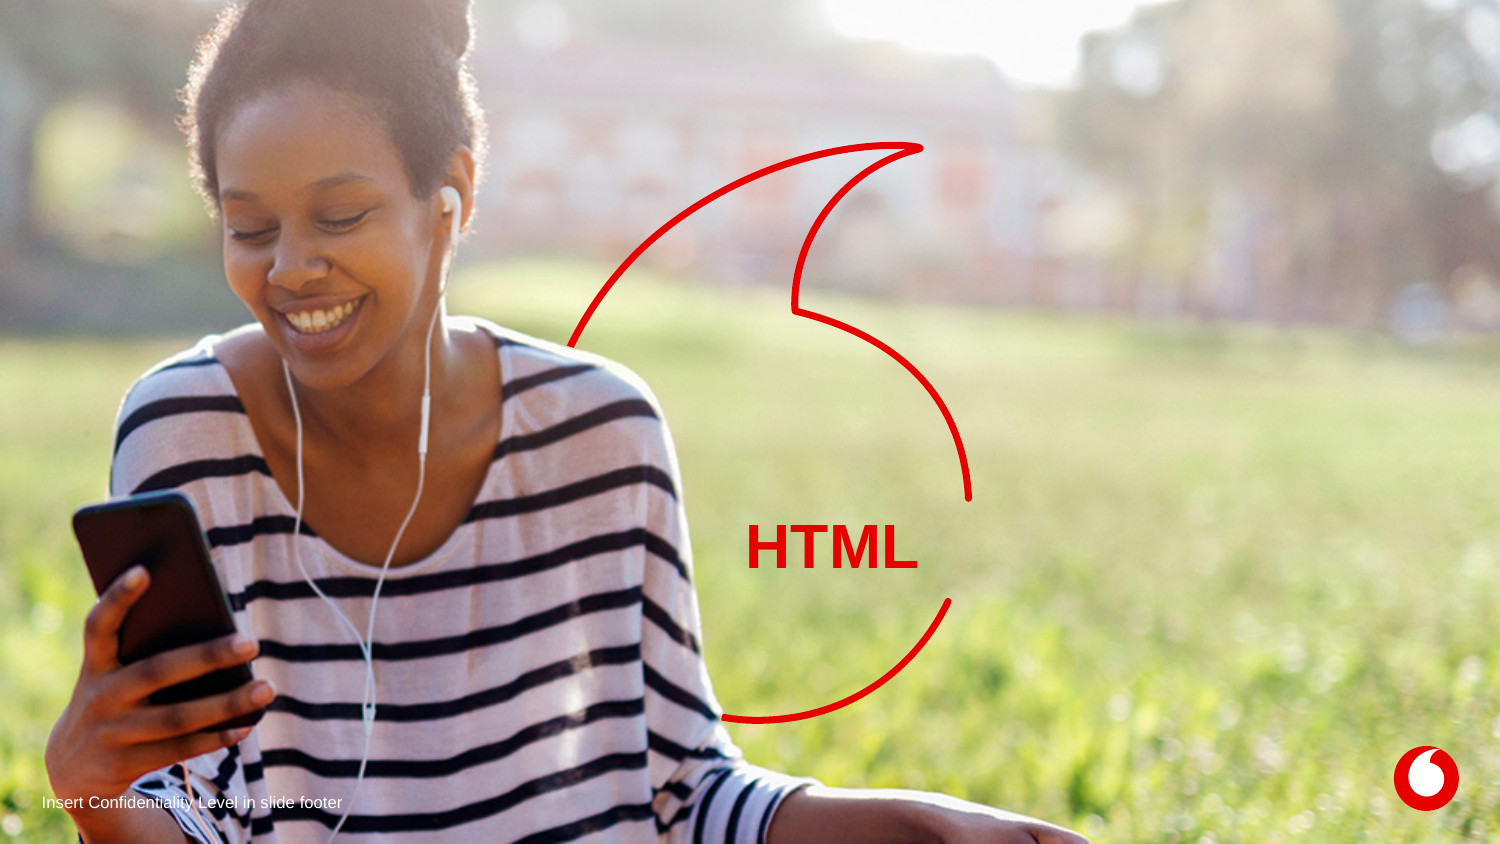

# HTML

Insert Confidentiality Level in slide footer